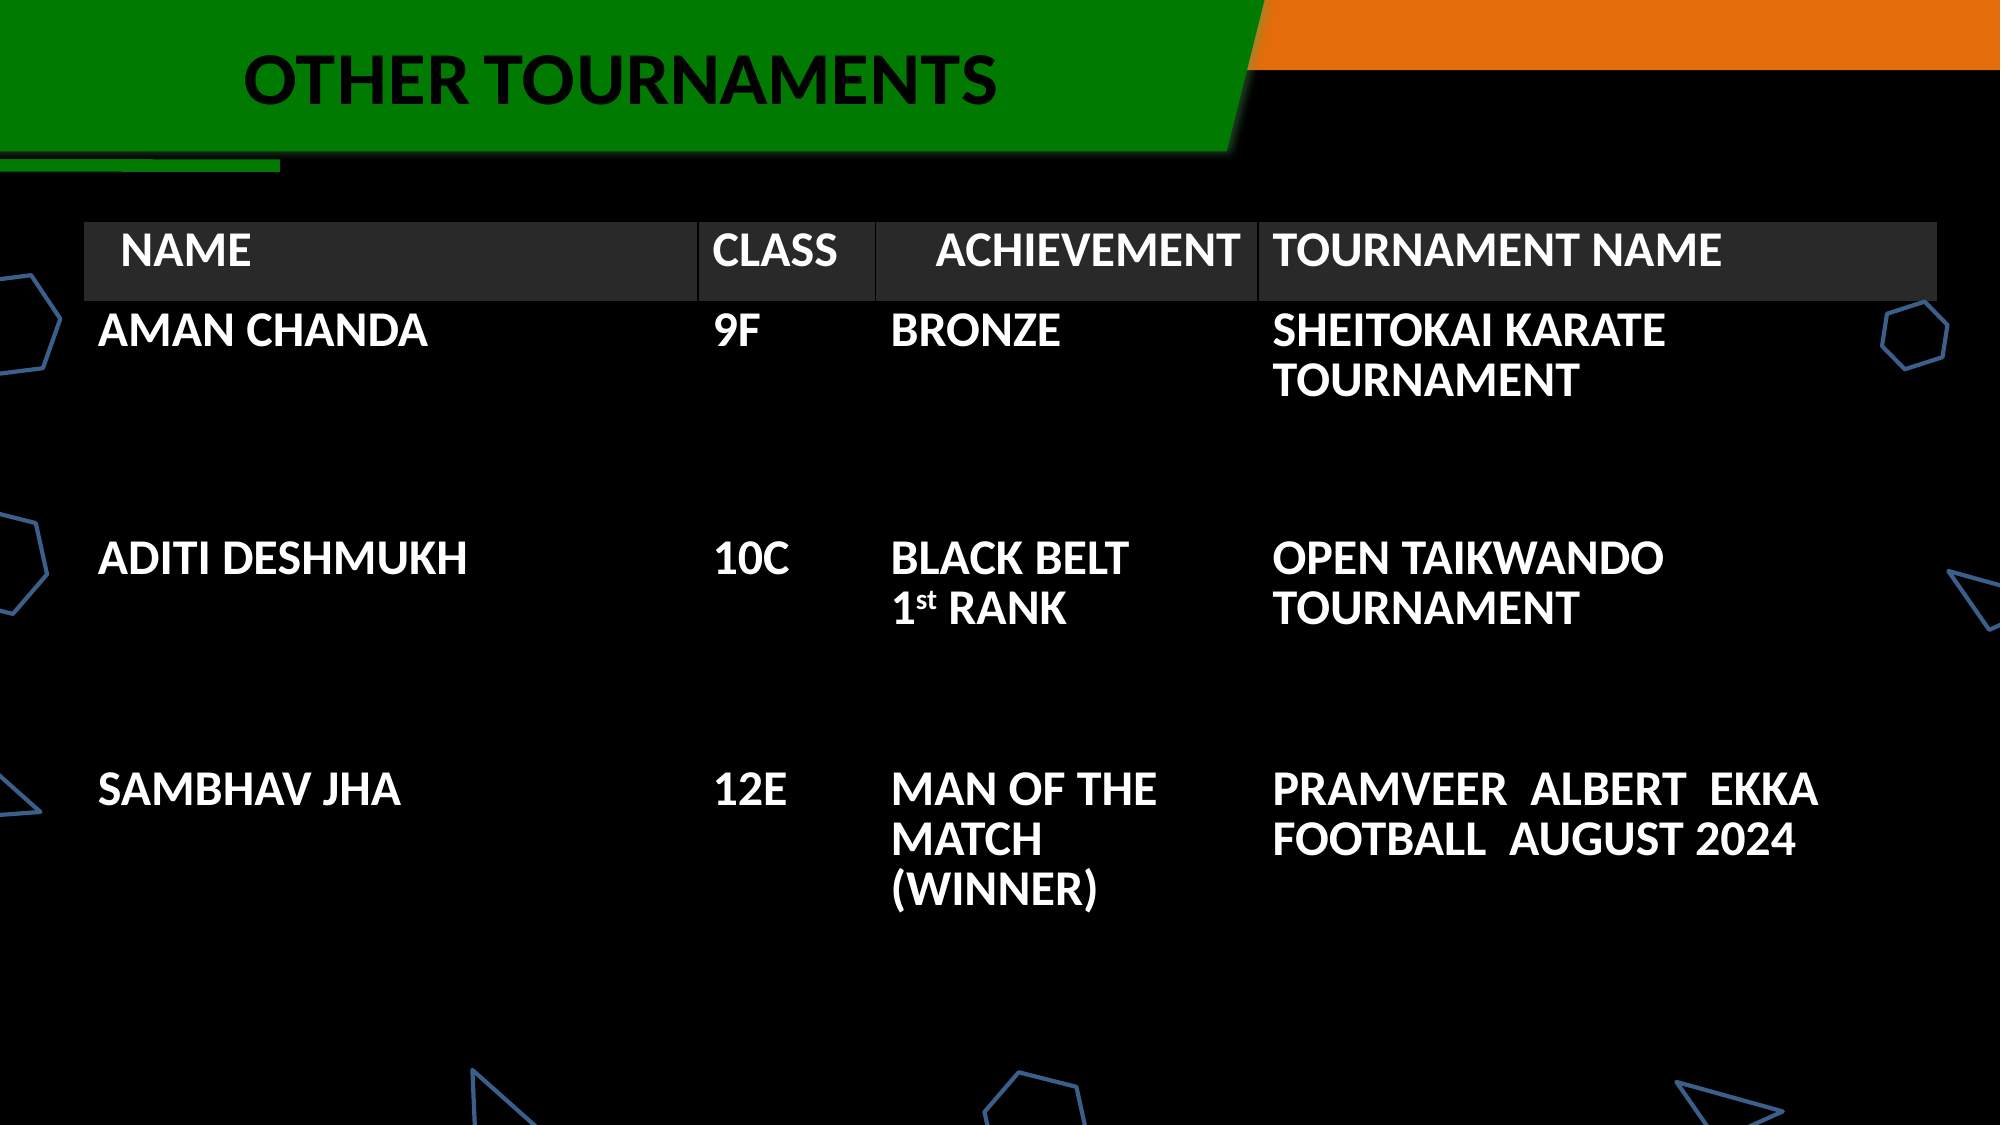

OTHER TOURNAMENTS
| NAME | CLASS | ACHIEVEMENT | TOURNAMENT NAME |
| --- | --- | --- | --- |
| AMAN CHANDA | 9F | BRONZE | SHEITOKAI KARATE TOURNAMENT |
| ADITI DESHMUKH | 10C | BLACK BELT 1st RANK | OPEN TAIKWANDO TOURNAMENT |
| SAMBHAV JHA | 12E | MAN OF THE MATCH (WINNER) | PRAMVEER ALBERT EKKA FOOTBALL AUGUST 2024 |